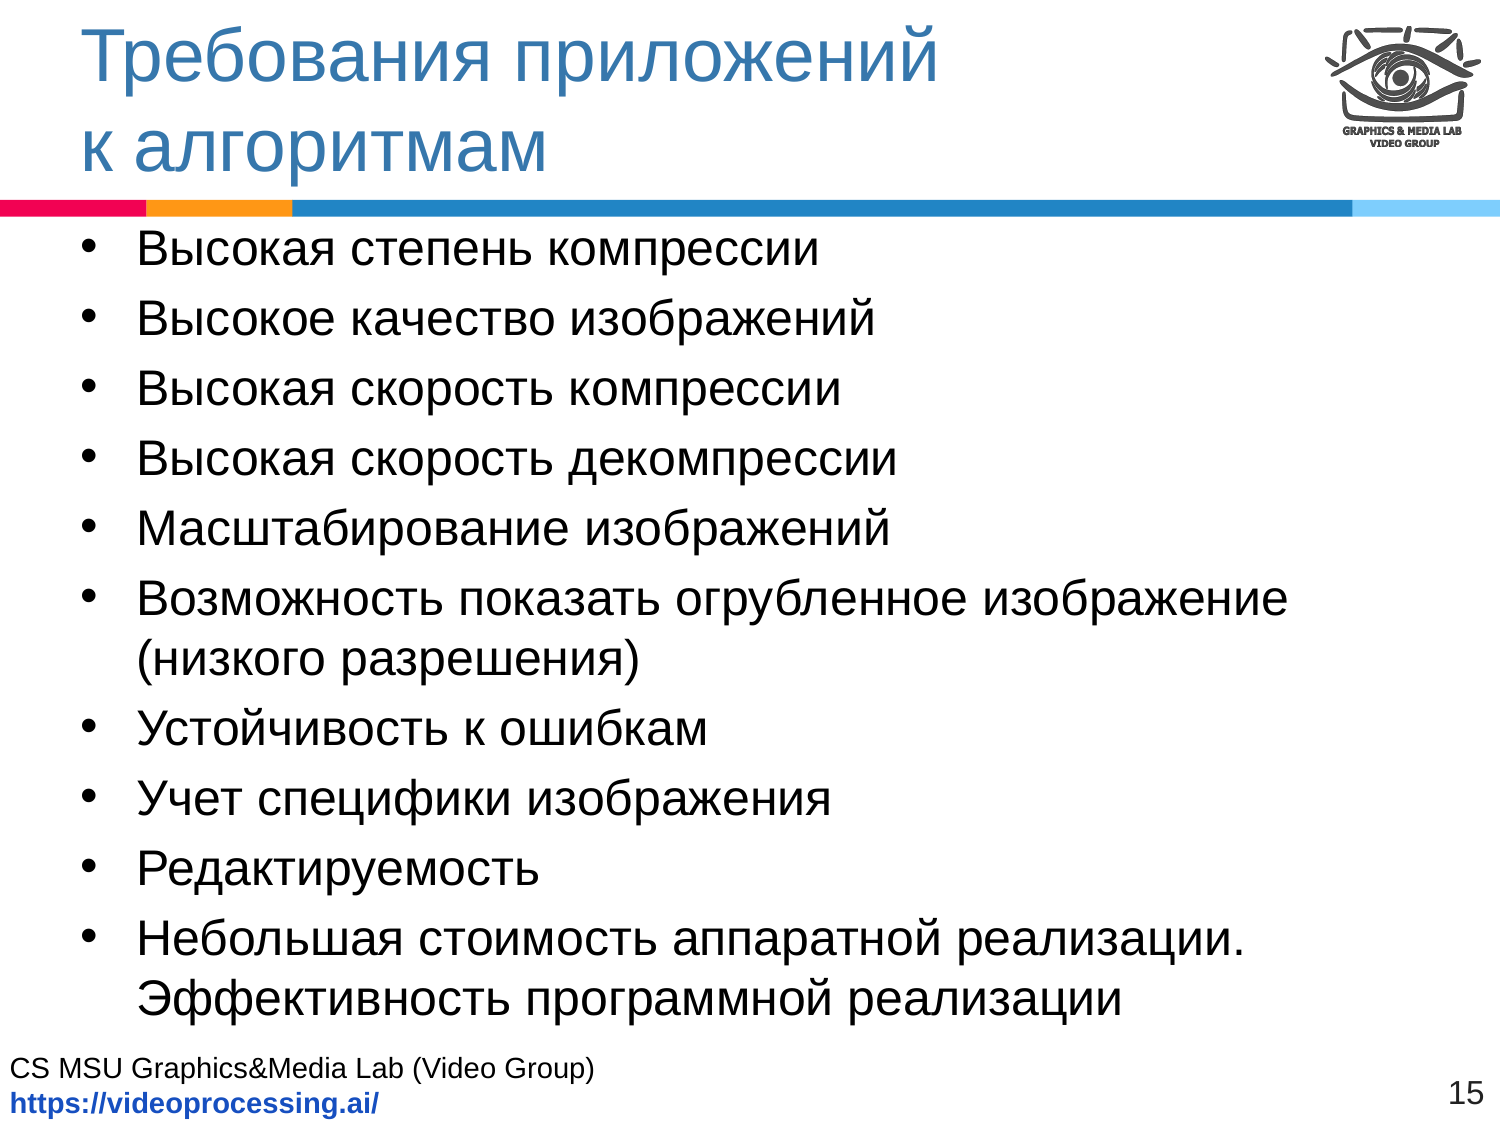

# Требования приложений к алгоритмам
Высокая степень компрессии
Высокое качество изображений
Высокая скорость компрессии
Высокая скорость декомпрессии
Масштабирование изображений
Возможность показать огрубленное изображение (низкого разрешения)
Устойчивость к ошибкам
Учет специфики изображения
Редактируемость
Небольшая стоимость аппаратной реализации. Эффективность программной реализации

15